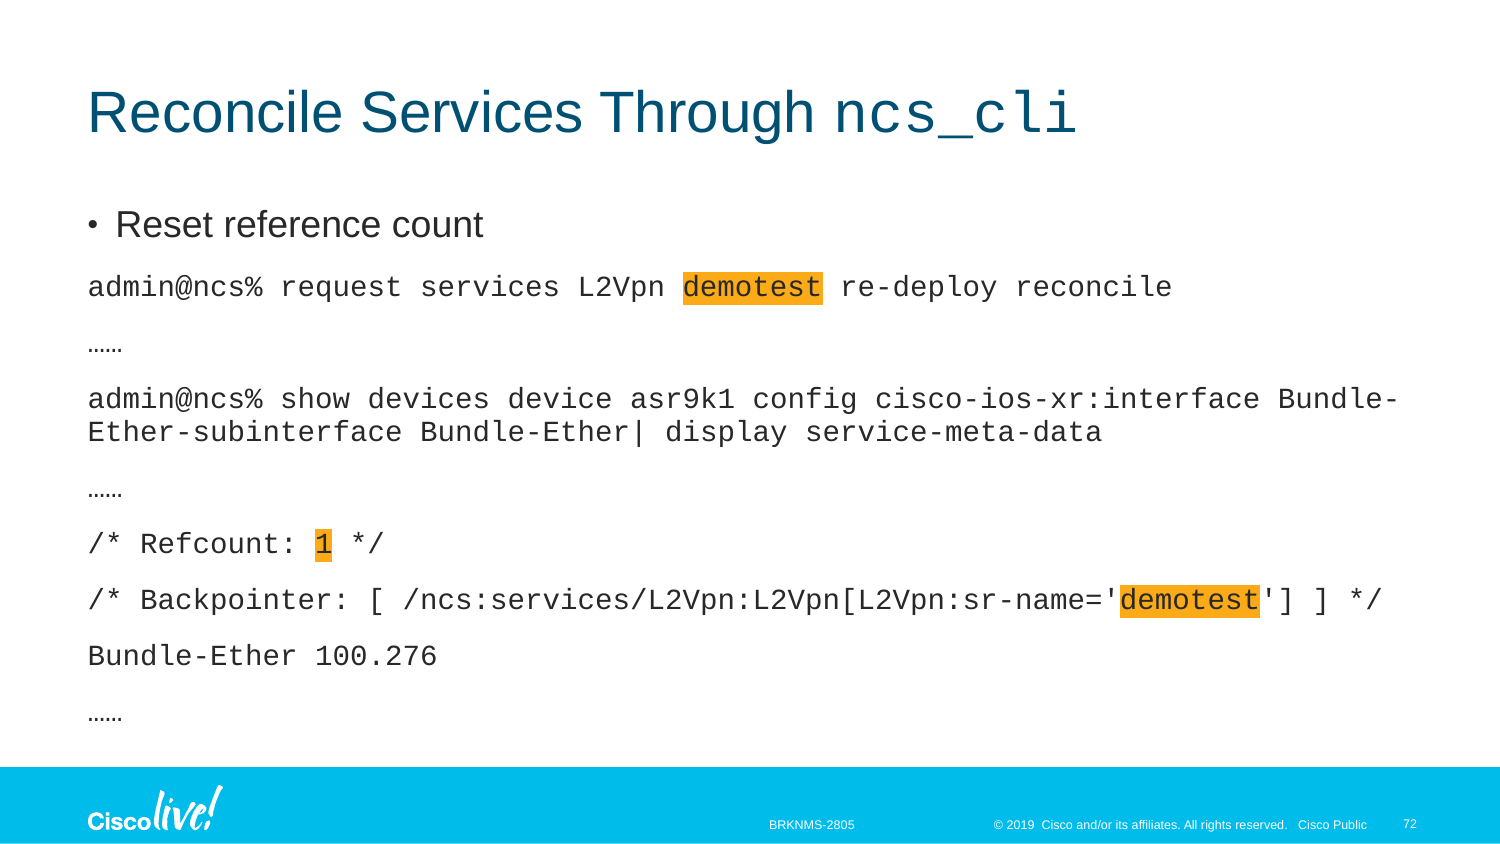

# Reconcile Services Through ncs_cli
Reset reference count
admin@ncs% request services L2Vpn demotest re-deploy reconcile
……
admin@ncs% show devices device asr9k1 config cisco-ios-xr:interface Bundle-Ether-subinterface Bundle-Ether| display service-meta-data
……
/* Refcount: 1 */
/* Backpointer: [ /ncs:services/L2Vpn:L2Vpn[L2Vpn:sr-name='demotest'] ] */
Bundle-Ether 100.276
……

72